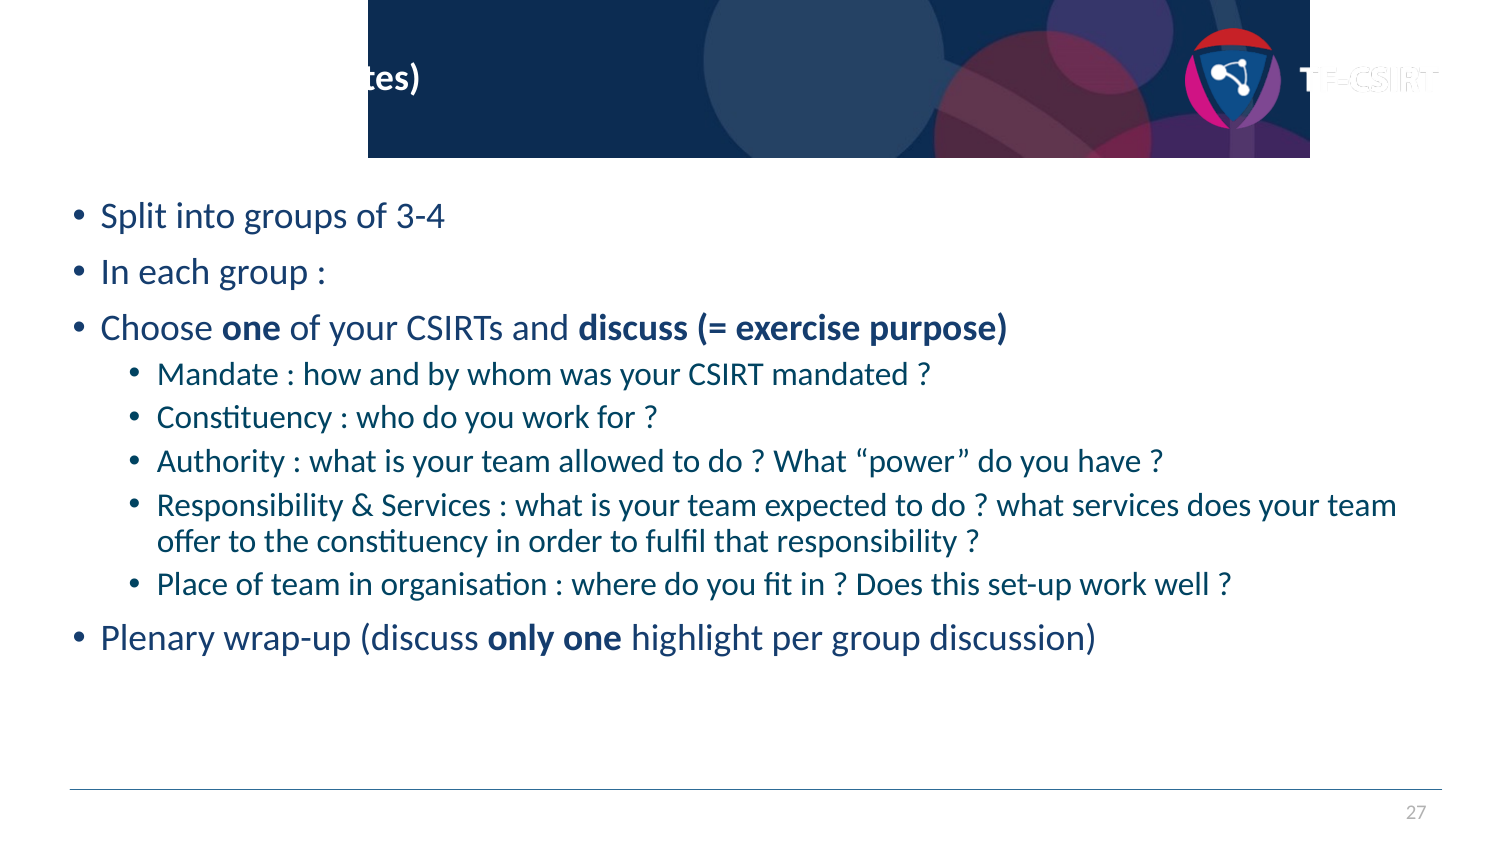

# Exercise (30+ minutes)
Split into groups of 3-4
In each group :
Choose one of your CSIRTs and discuss (= exercise purpose)
Mandate : how and by whom was your CSIRT mandated ?
Constituency : who do you work for ?
Authority : what is your team allowed to do ? What “power” do you have ?
Responsibility & Services : what is your team expected to do ? what services does your team offer to the constituency in order to fulfil that responsibility ?
Place of team in organisation : where do you fit in ? Does this set-up work well ?
Plenary wrap-up (discuss only one highlight per group discussion)

27